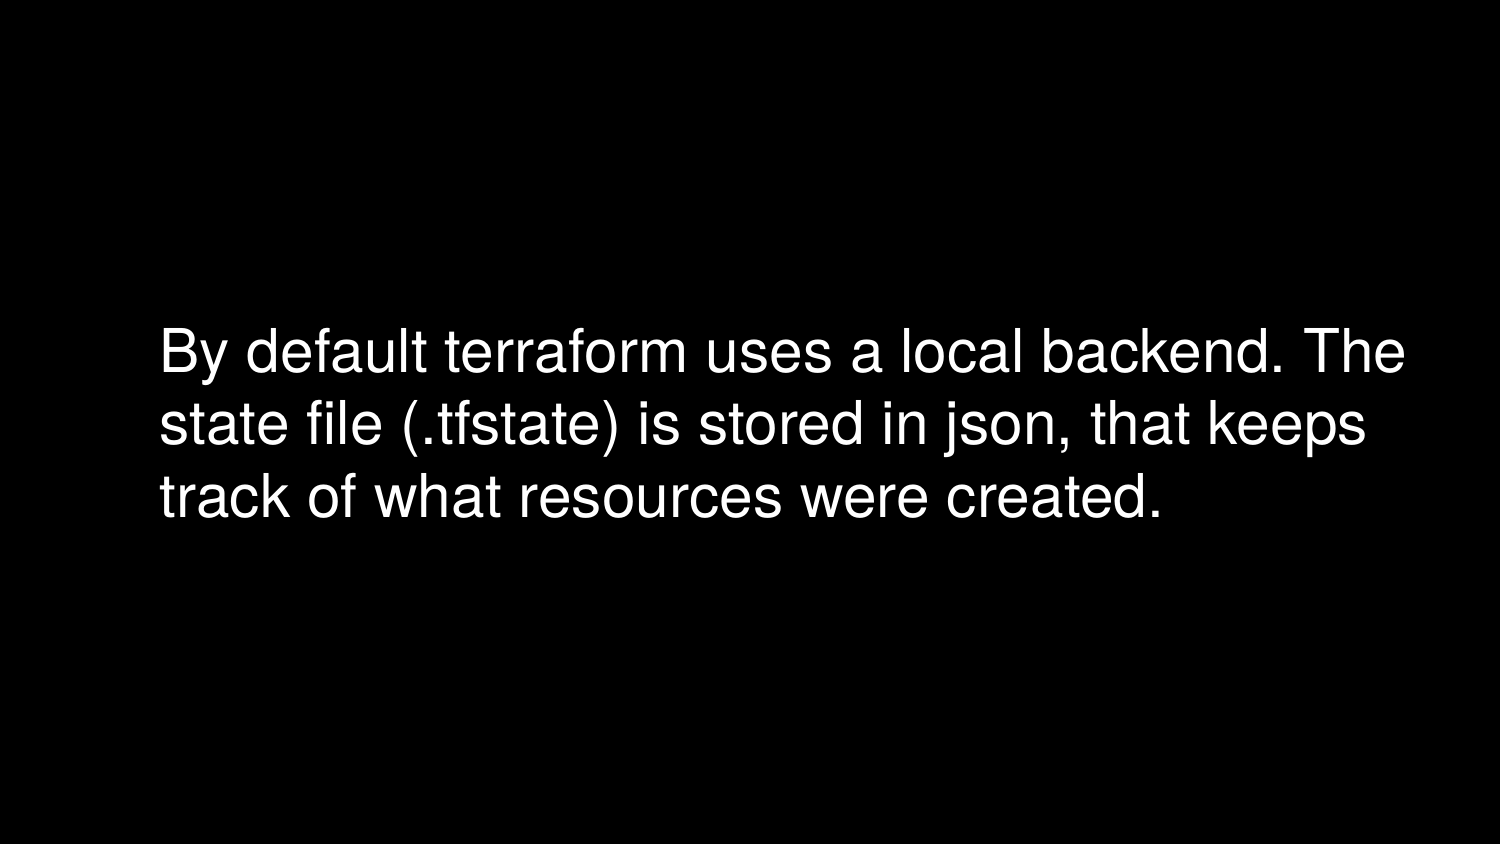

By default terraform uses a local backend. The state file (.tfstate) is stored in json, that keeps track of what resources were created.